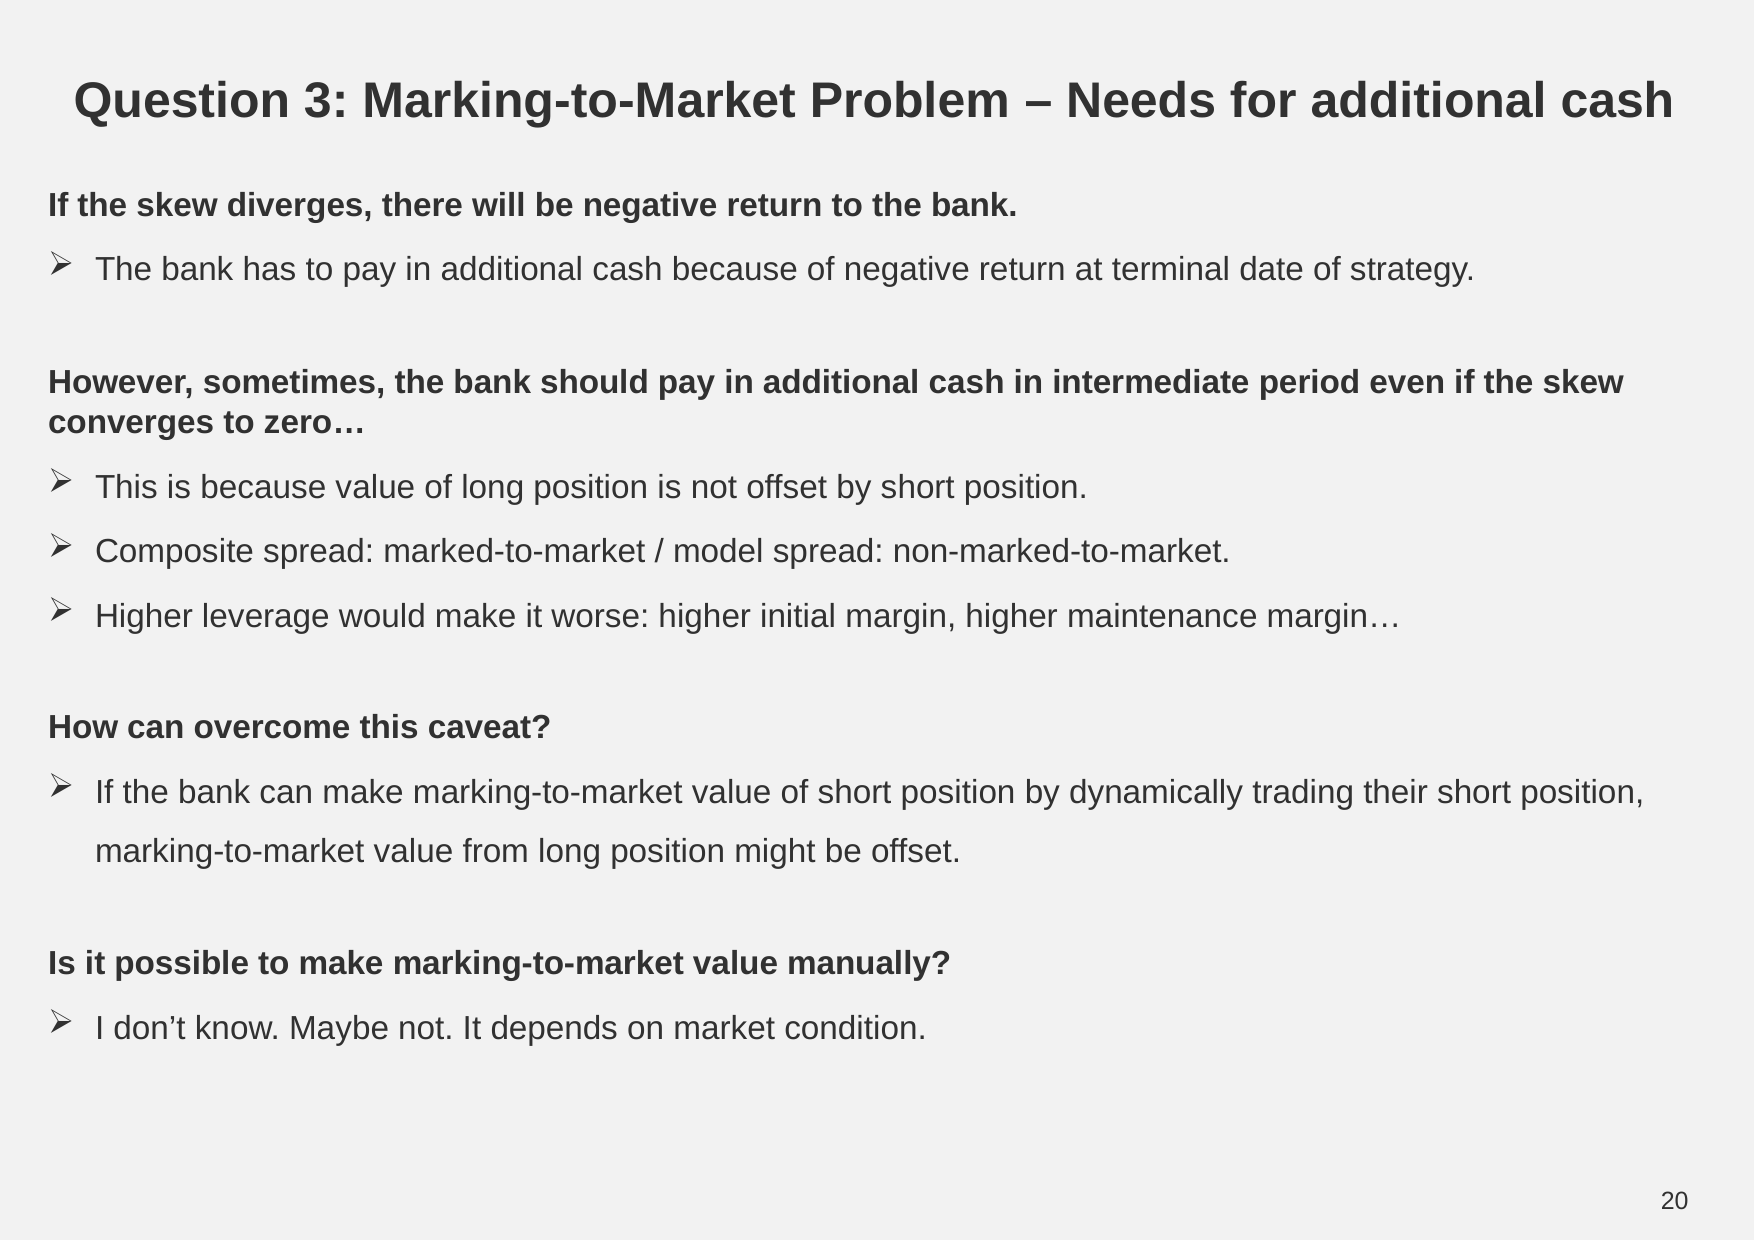

Question 3: Marking-to-Market Problem – Needs for additional cash
If the skew diverges, there will be negative return to the bank.
The bank has to pay in additional cash because of negative return at terminal date of strategy.
However, sometimes, the bank should pay in additional cash in intermediate period even if the skew converges to zero…
This is because value of long position is not offset by short position.
Composite spread: marked-to-market / model spread: non-marked-to-market.
Higher leverage would make it worse: higher initial margin, higher maintenance margin…
How can overcome this caveat?
If the bank can make marking-to-market value of short position by dynamically trading their short position, marking-to-market value from long position might be offset.
Is it possible to make marking-to-market value manually?
I don’t know. Maybe not. It depends on market condition.
20